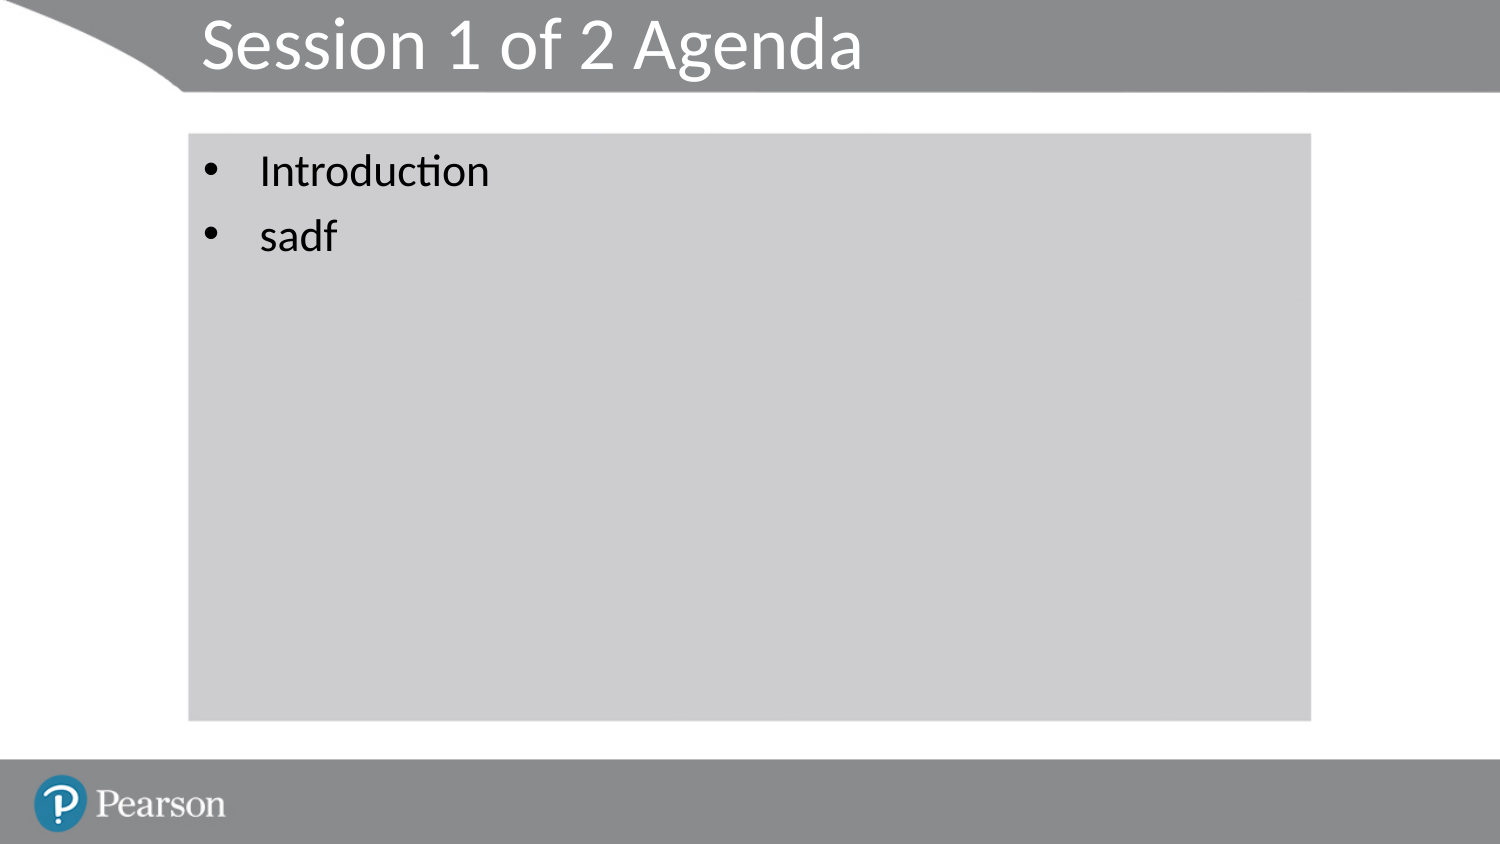

# Session 1 of 2 Agenda
Introduction
sadf